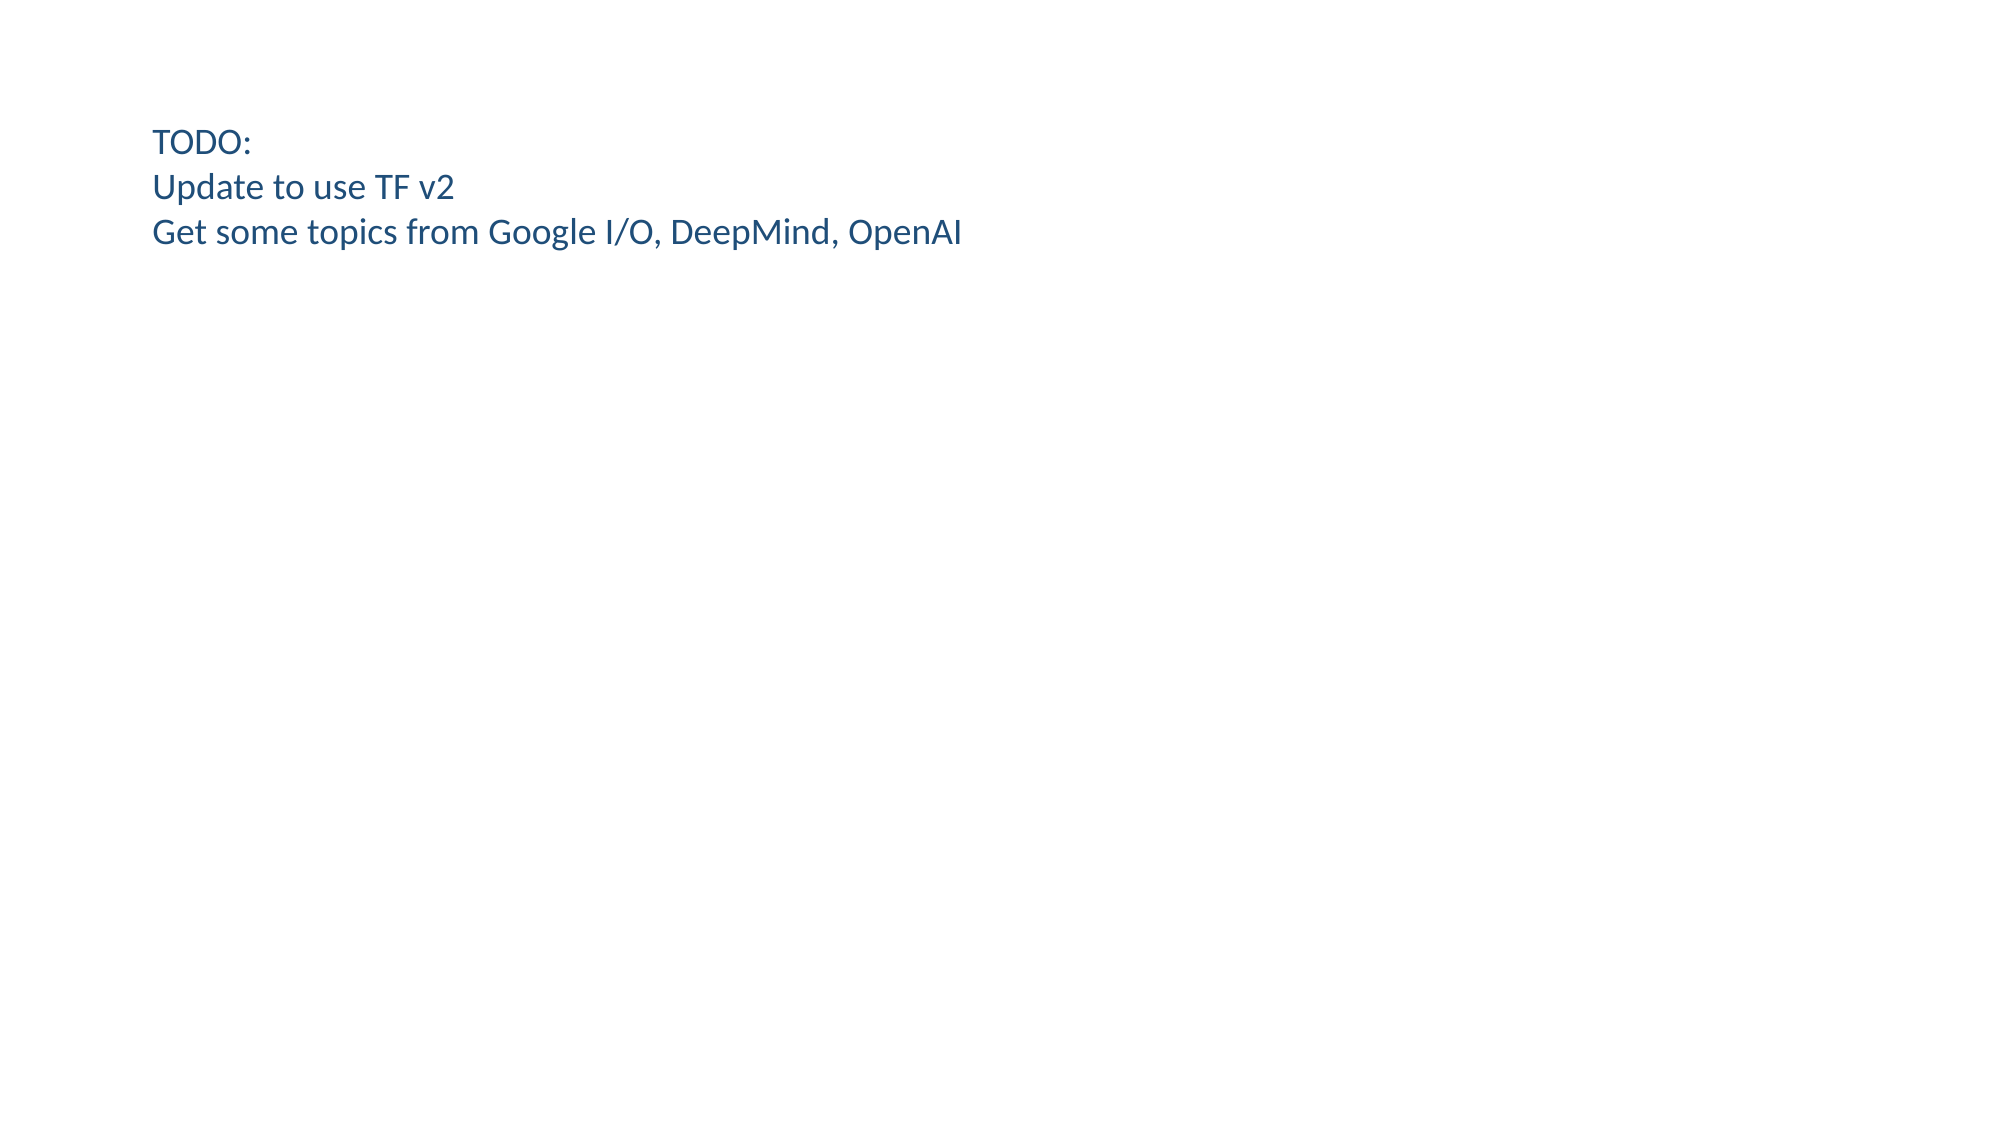

TODO:
Update to use TF v2
Get some topics from Google I/O, DeepMind, OpenAI